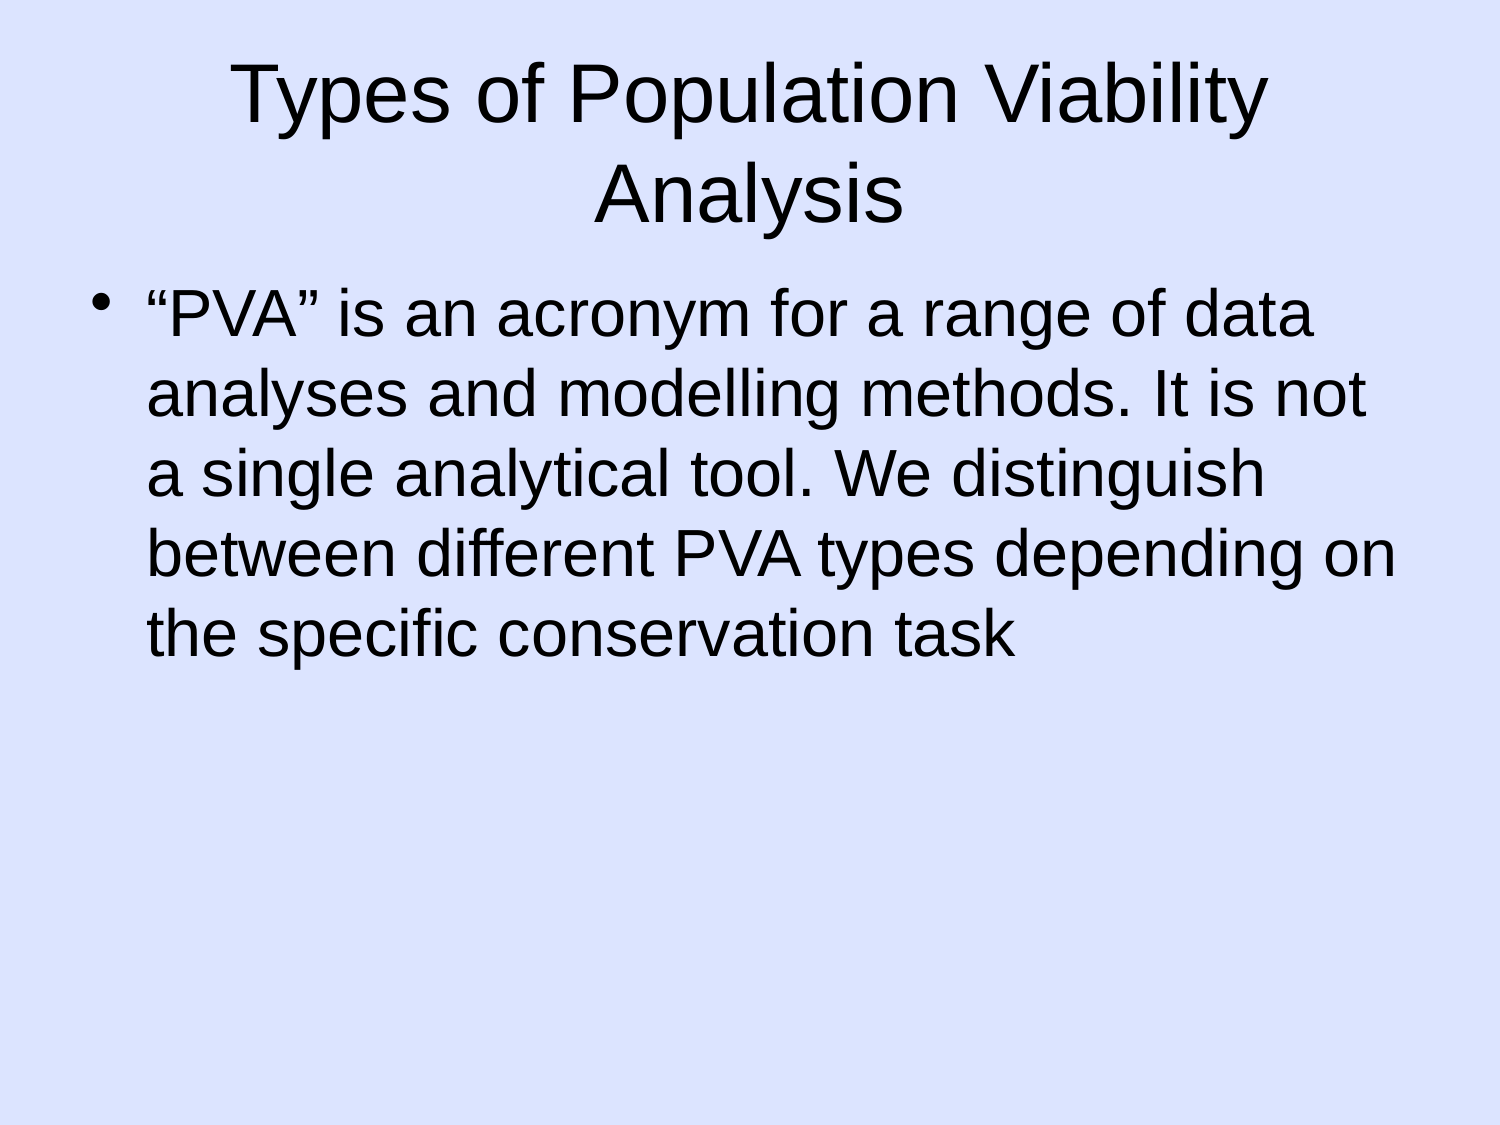

# Types of Population Viability Analysis
“PVA” is an acronym for a range of data analyses and modelling methods. It is not a single analytical tool. We distinguish between different PVA types depending on the specific conservation task